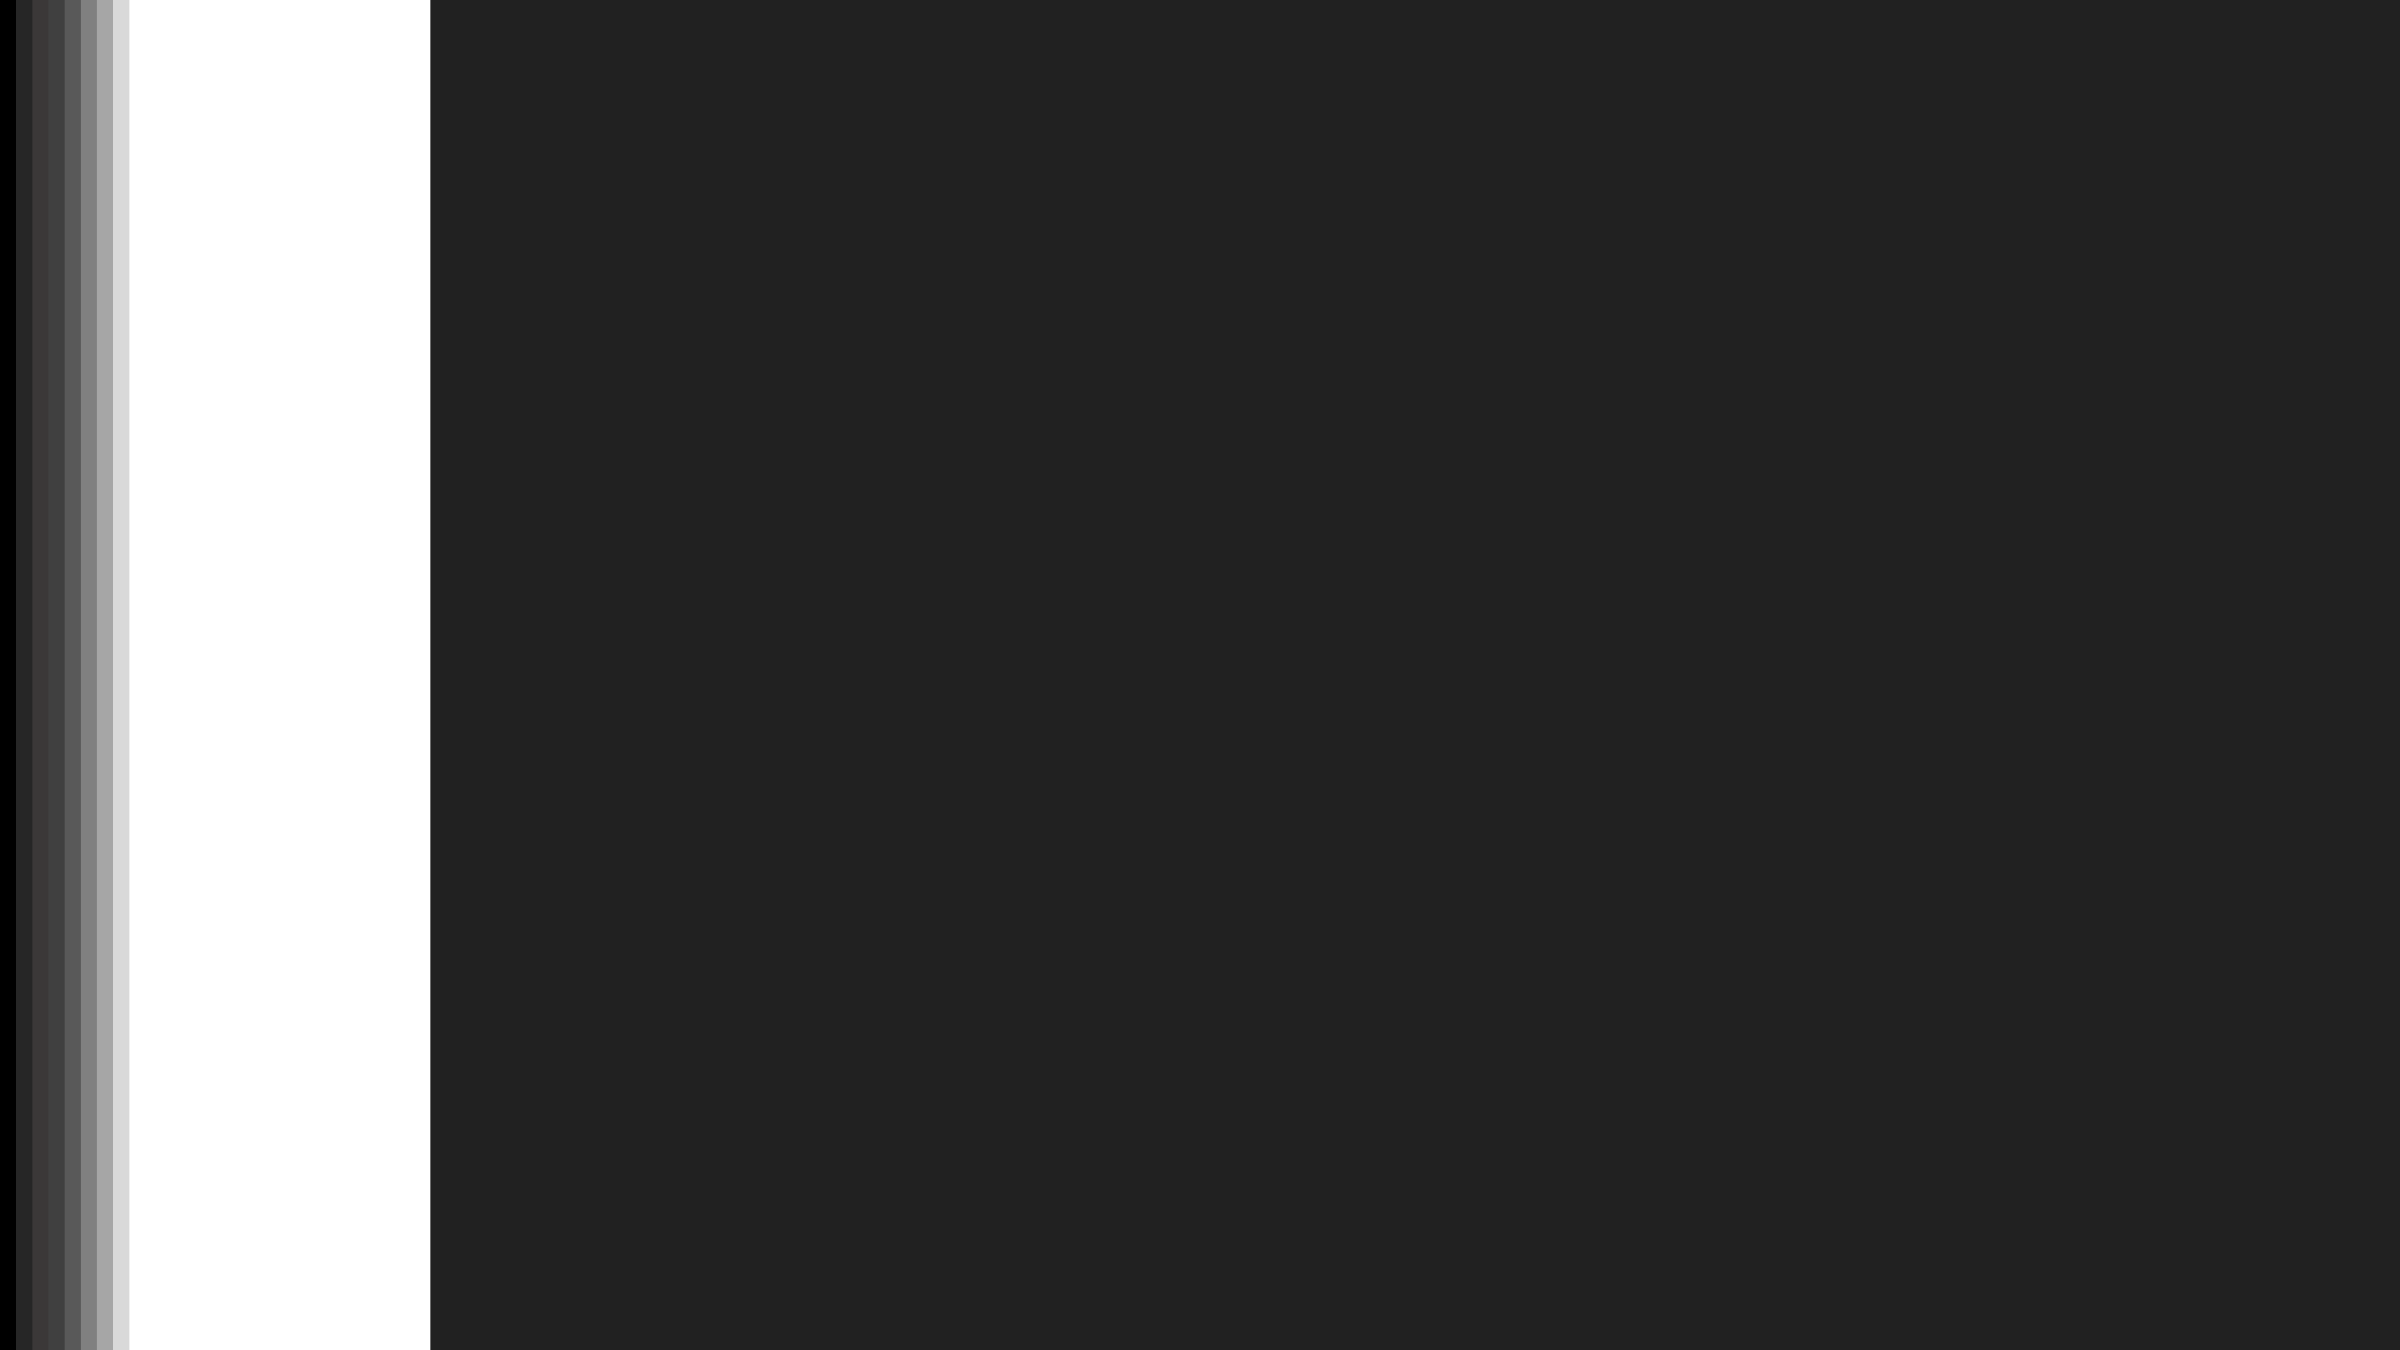

P
S
A
T
S
R
S
E
WN
OG
R
T
DH